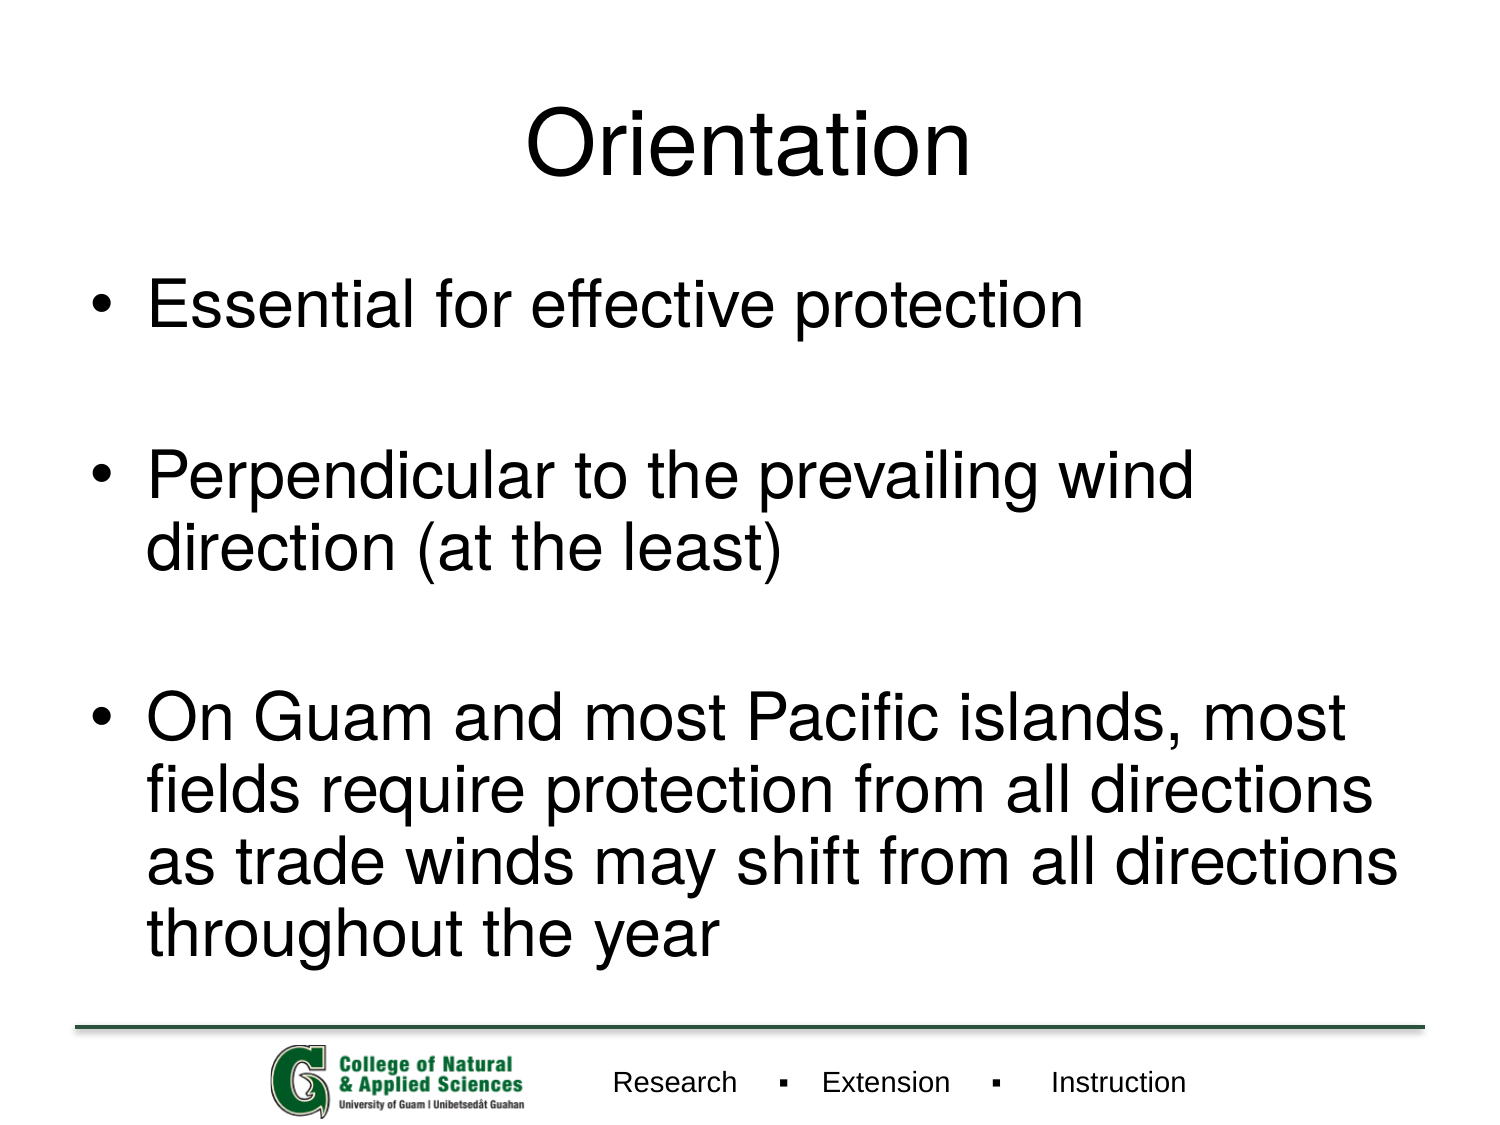

# Orientation
Essential for effective protection

Perpendicular to the prevailing wind direction (at the least)

On Guam and most Pacific islands, most fields require protection from all directions as trade winds may shift from all directions throughout the year